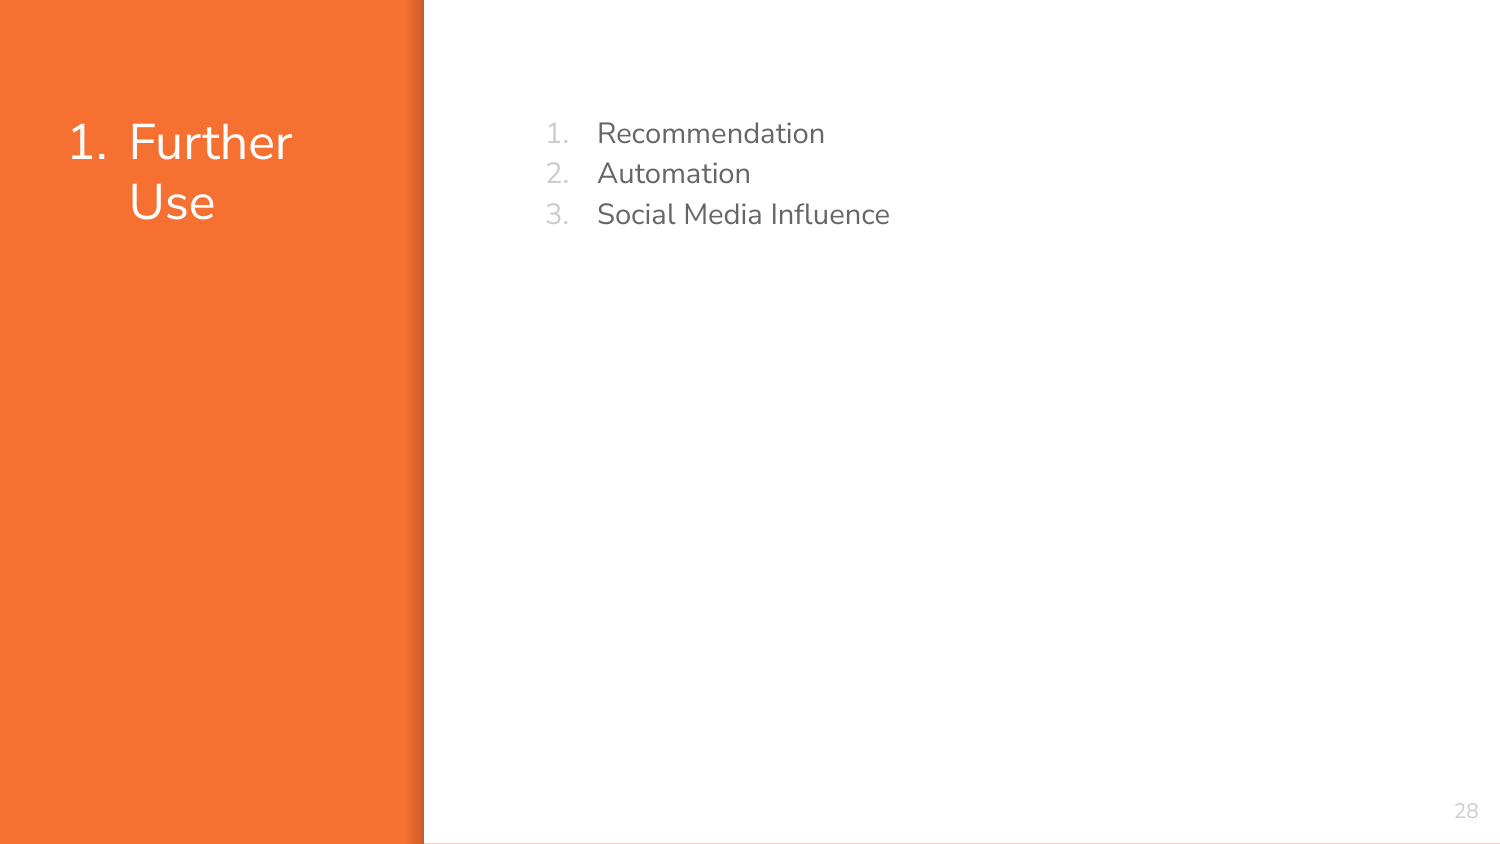

# Further Use
Recommendation
Automation
Social Media Influence
28